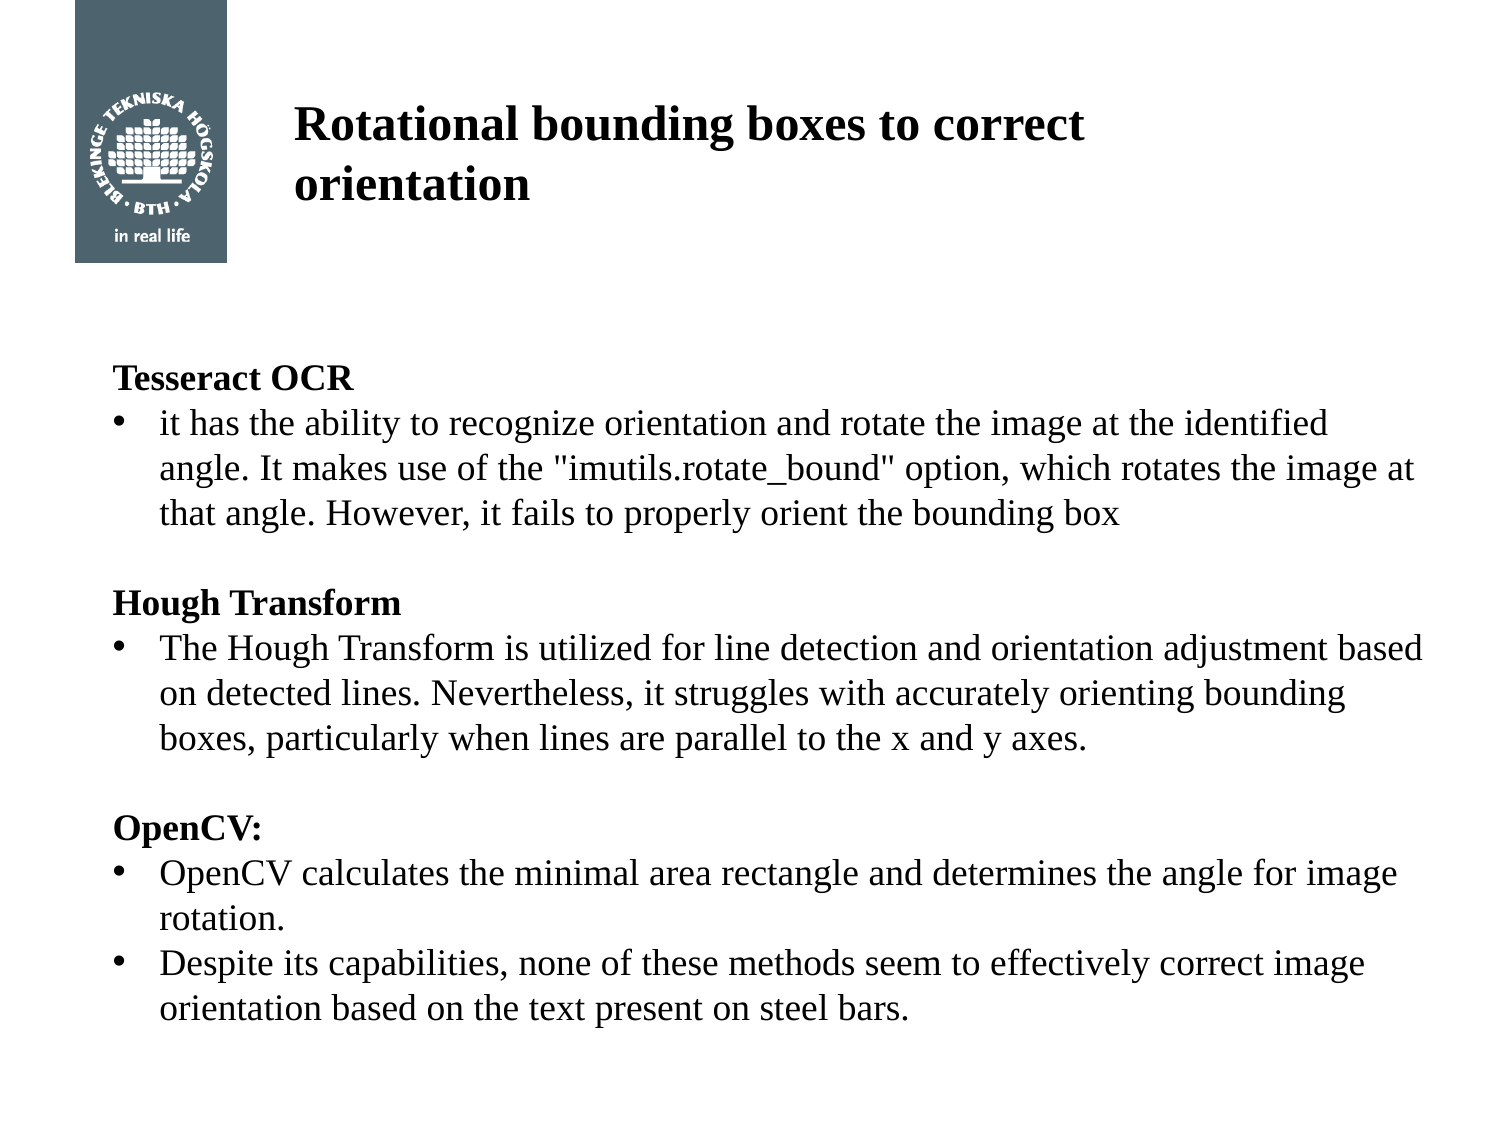

# Rotational bounding boxes to correct orientation
Tesseract OCR
it has the ability to recognize orientation and rotate the image at the identified angle. It makes use of the "imutils.rotate_bound" option, which rotates the image at that angle. However, it fails to properly orient the bounding box

Hough Transform
The Hough Transform is utilized for line detection and orientation adjustment based on detected lines. Nevertheless, it struggles with accurately orienting bounding boxes, particularly when lines are parallel to the x and y axes.

OpenCV:
OpenCV calculates the minimal area rectangle and determines the angle for image rotation.
Despite its capabilities, none of these methods seem to effectively correct image orientation based on the text present on steel bars.